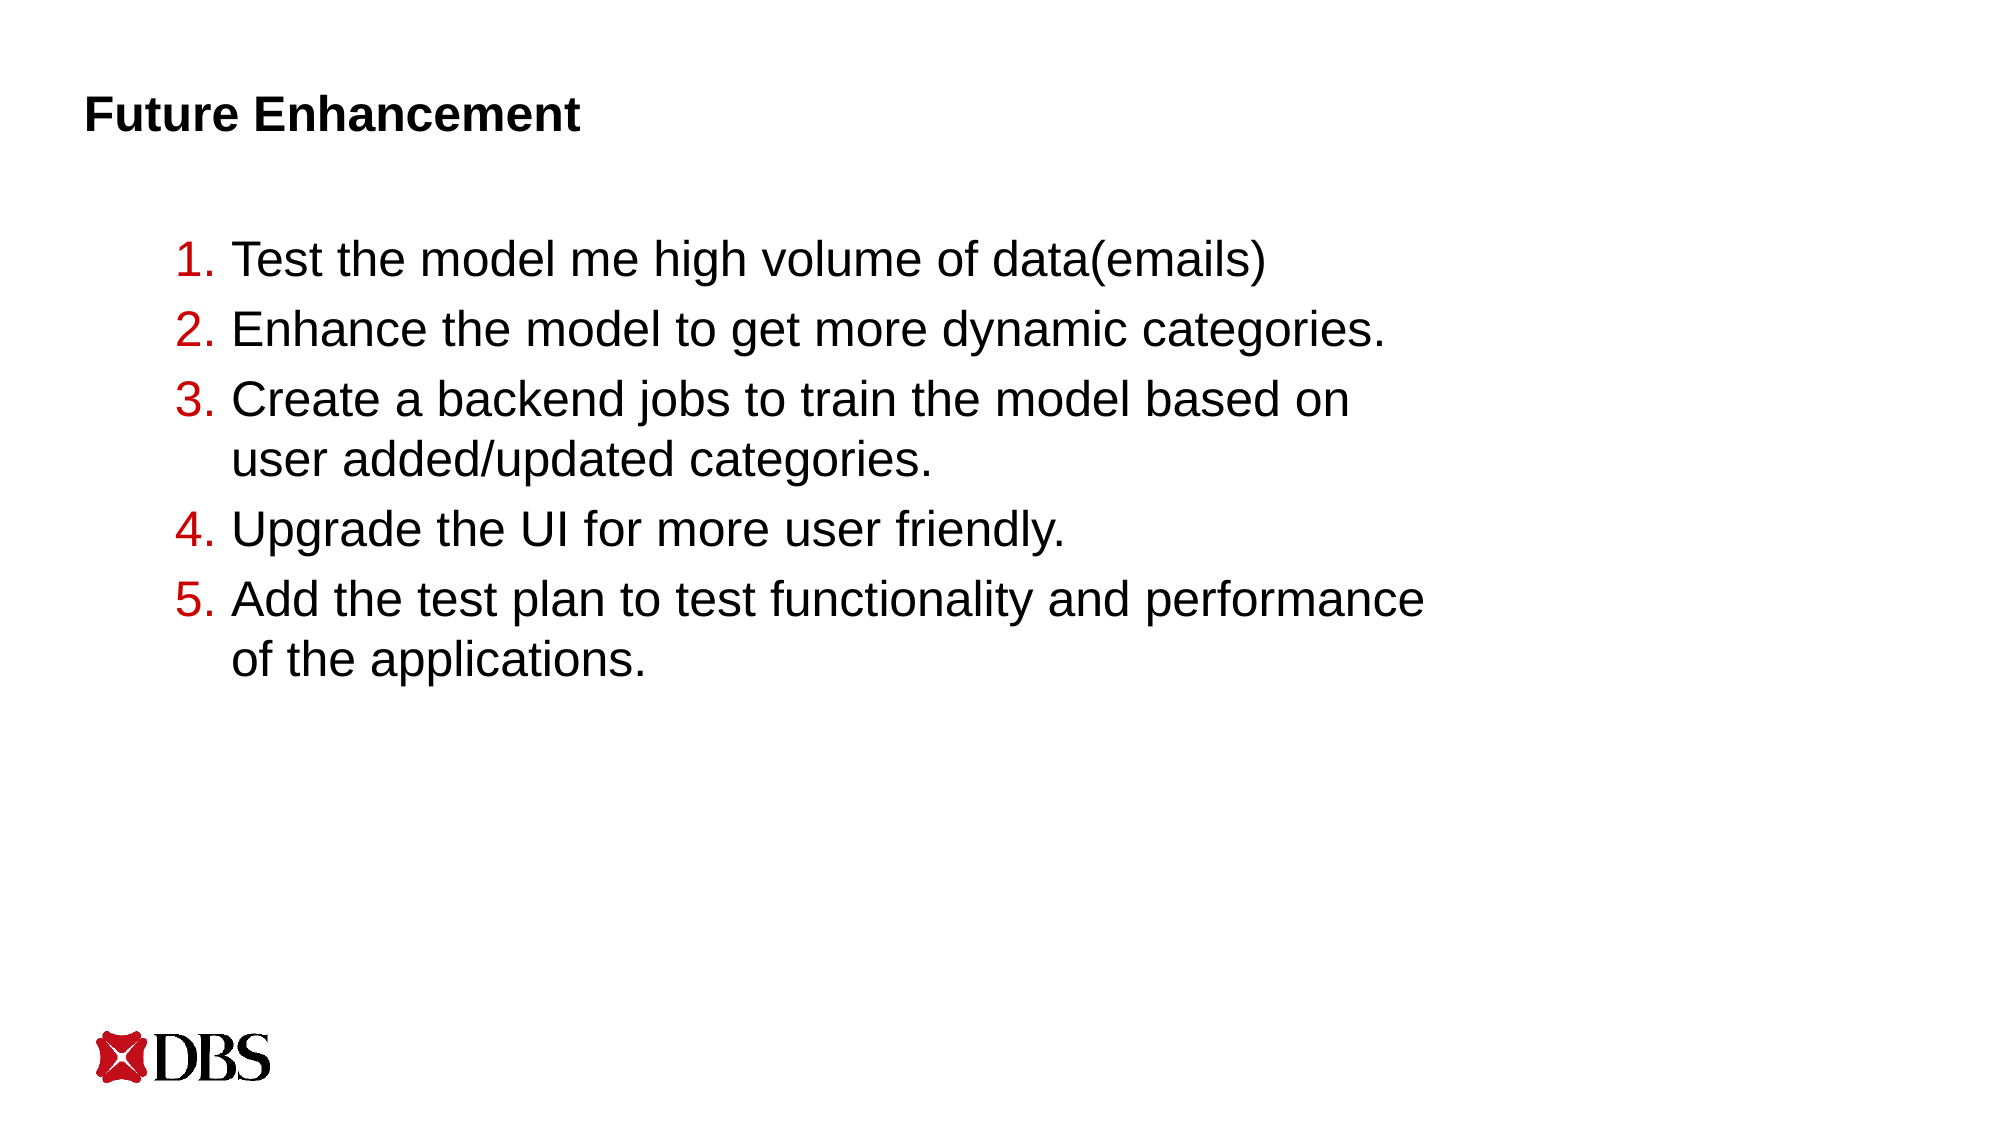

# Future Enhancement
Test the model me high volume of data(emails)
Enhance the model to get more dynamic categories.
Create a backend jobs to train the model based on user added/updated categories.
Upgrade the UI for more user friendly.
Add the test plan to test functionality and performance of the applications.